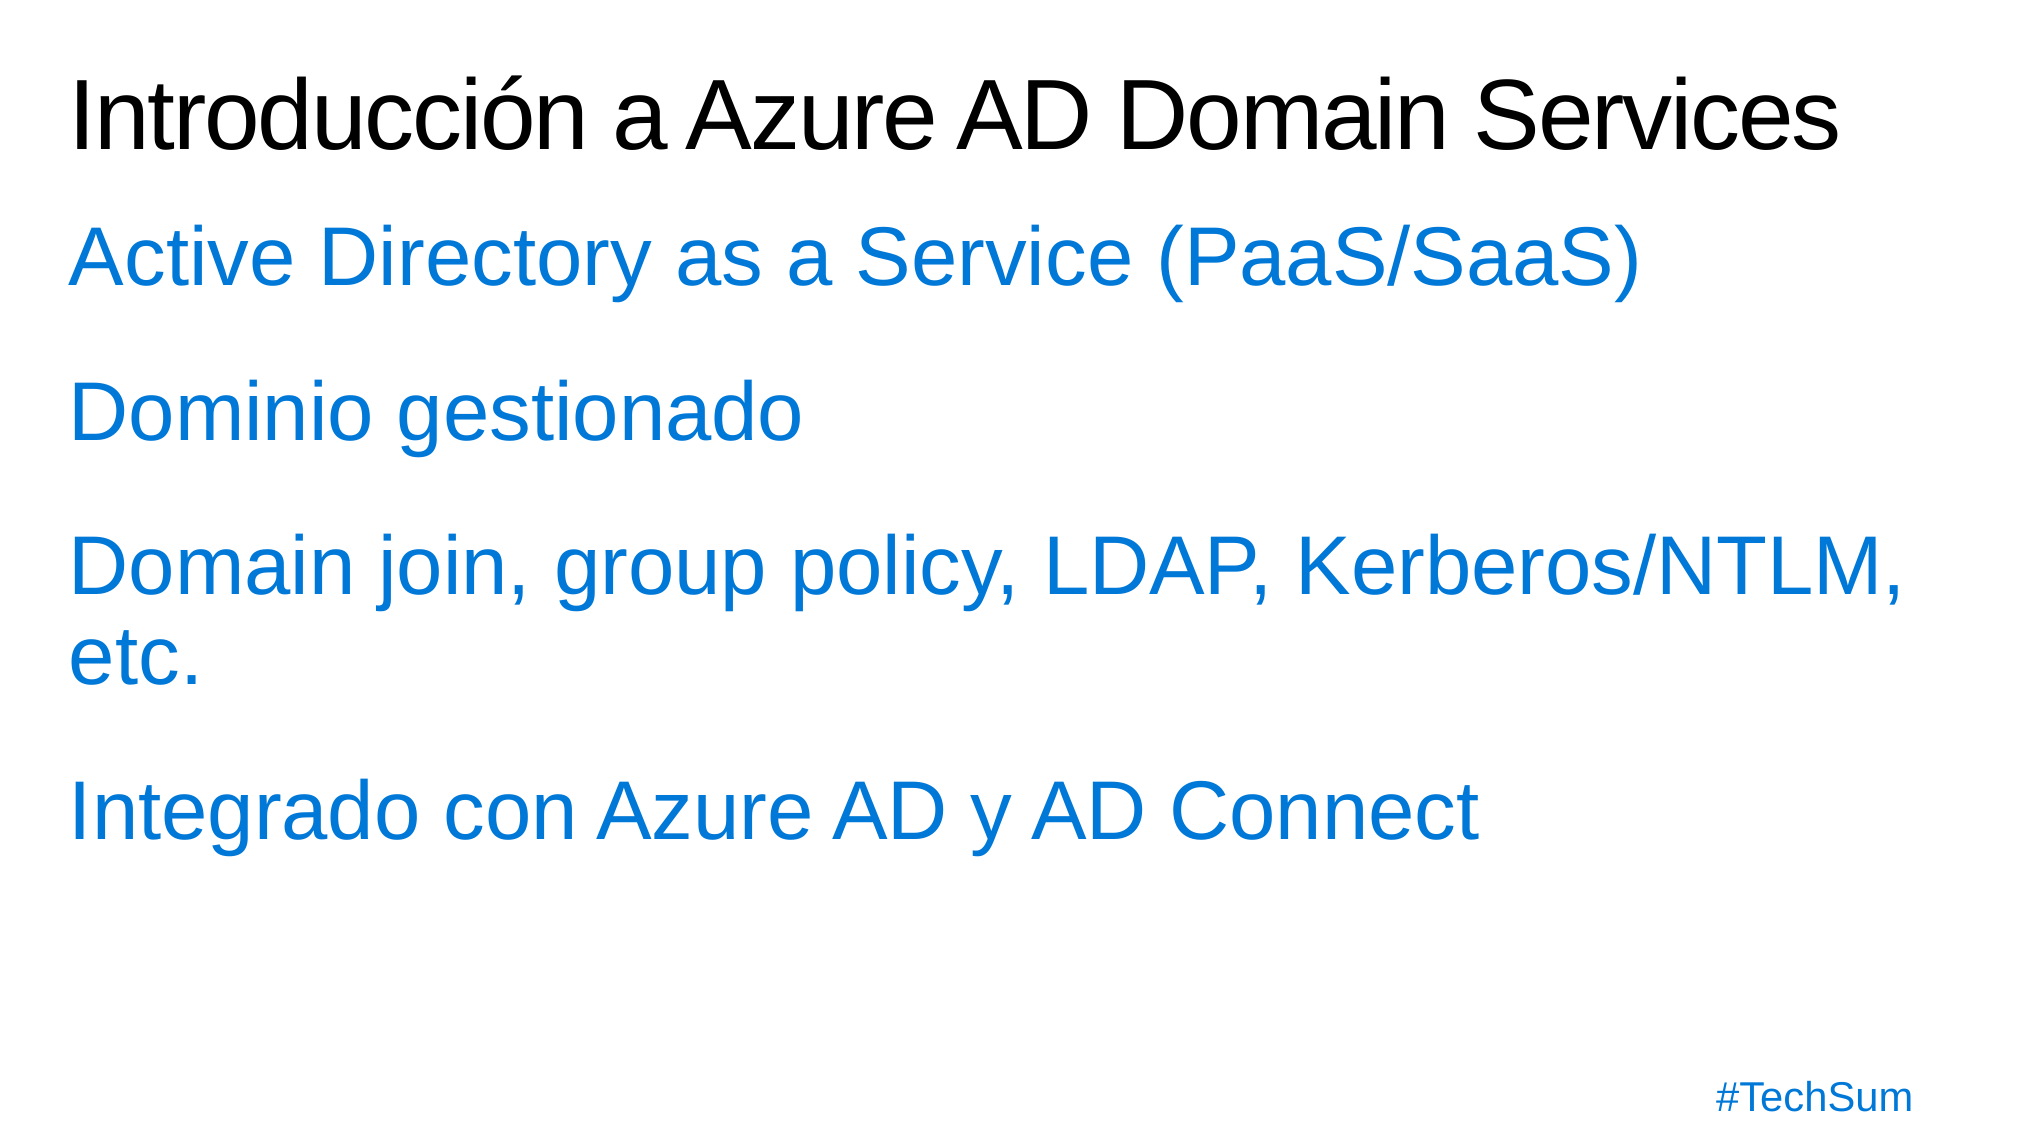

# Introducción a Azure AD Domain Services
Active Directory as a Service (PaaS/SaaS)

Dominio gestionado

Domain join, group policy, LDAP, Kerberos/NTLM, etc.

Integrado con Azure AD y AD Connect